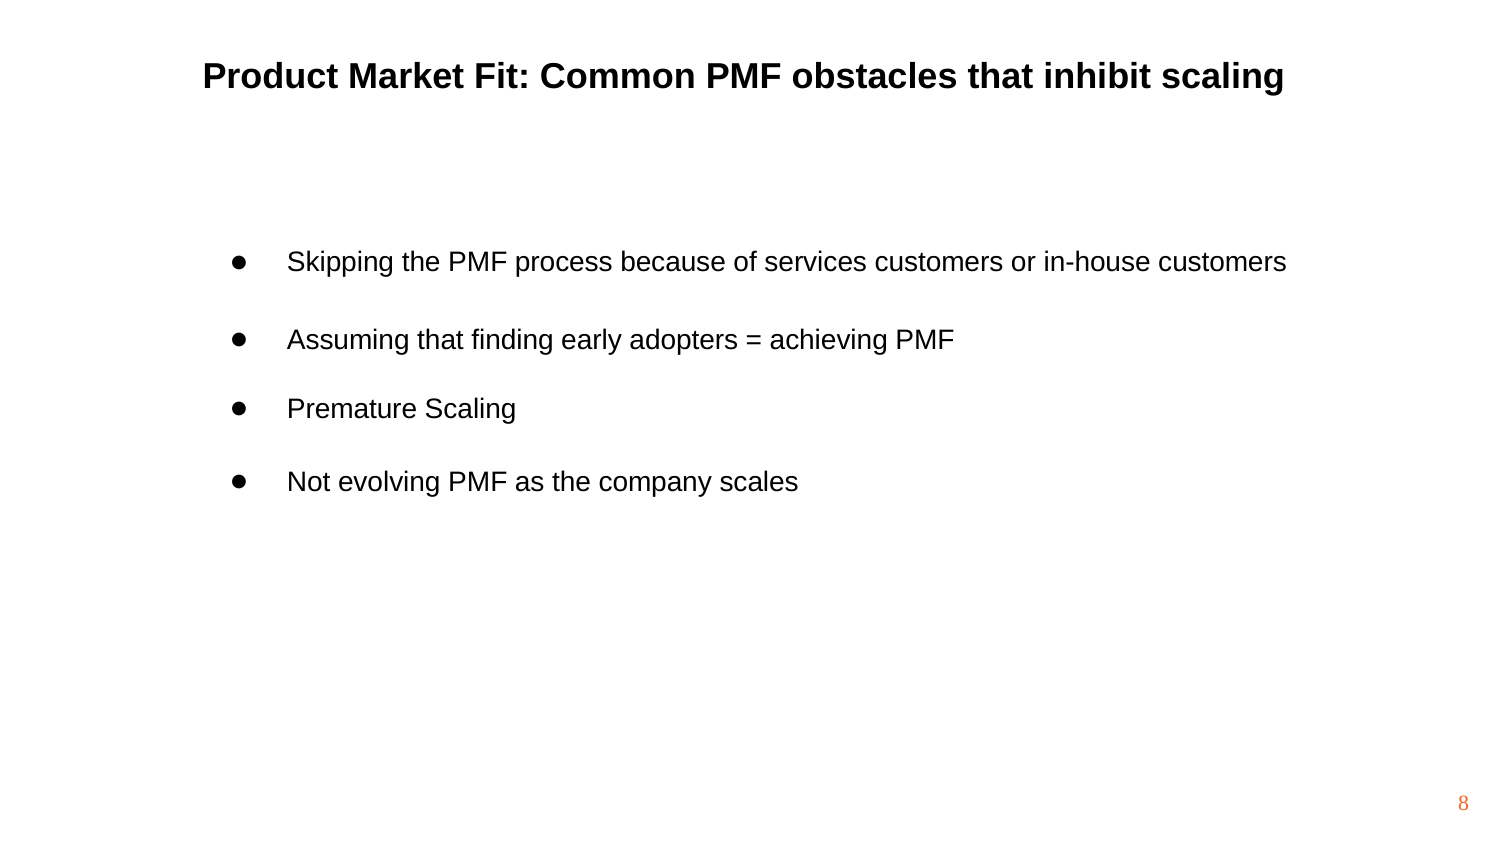

# Product Market Fit: Common PMF obstacles that inhibit scaling

Skipping the PMF process because of services customers or in-house customers

Assuming that finding early adopters = achieving PMF

Premature Scaling

Not evolving PMF as the company scales

8